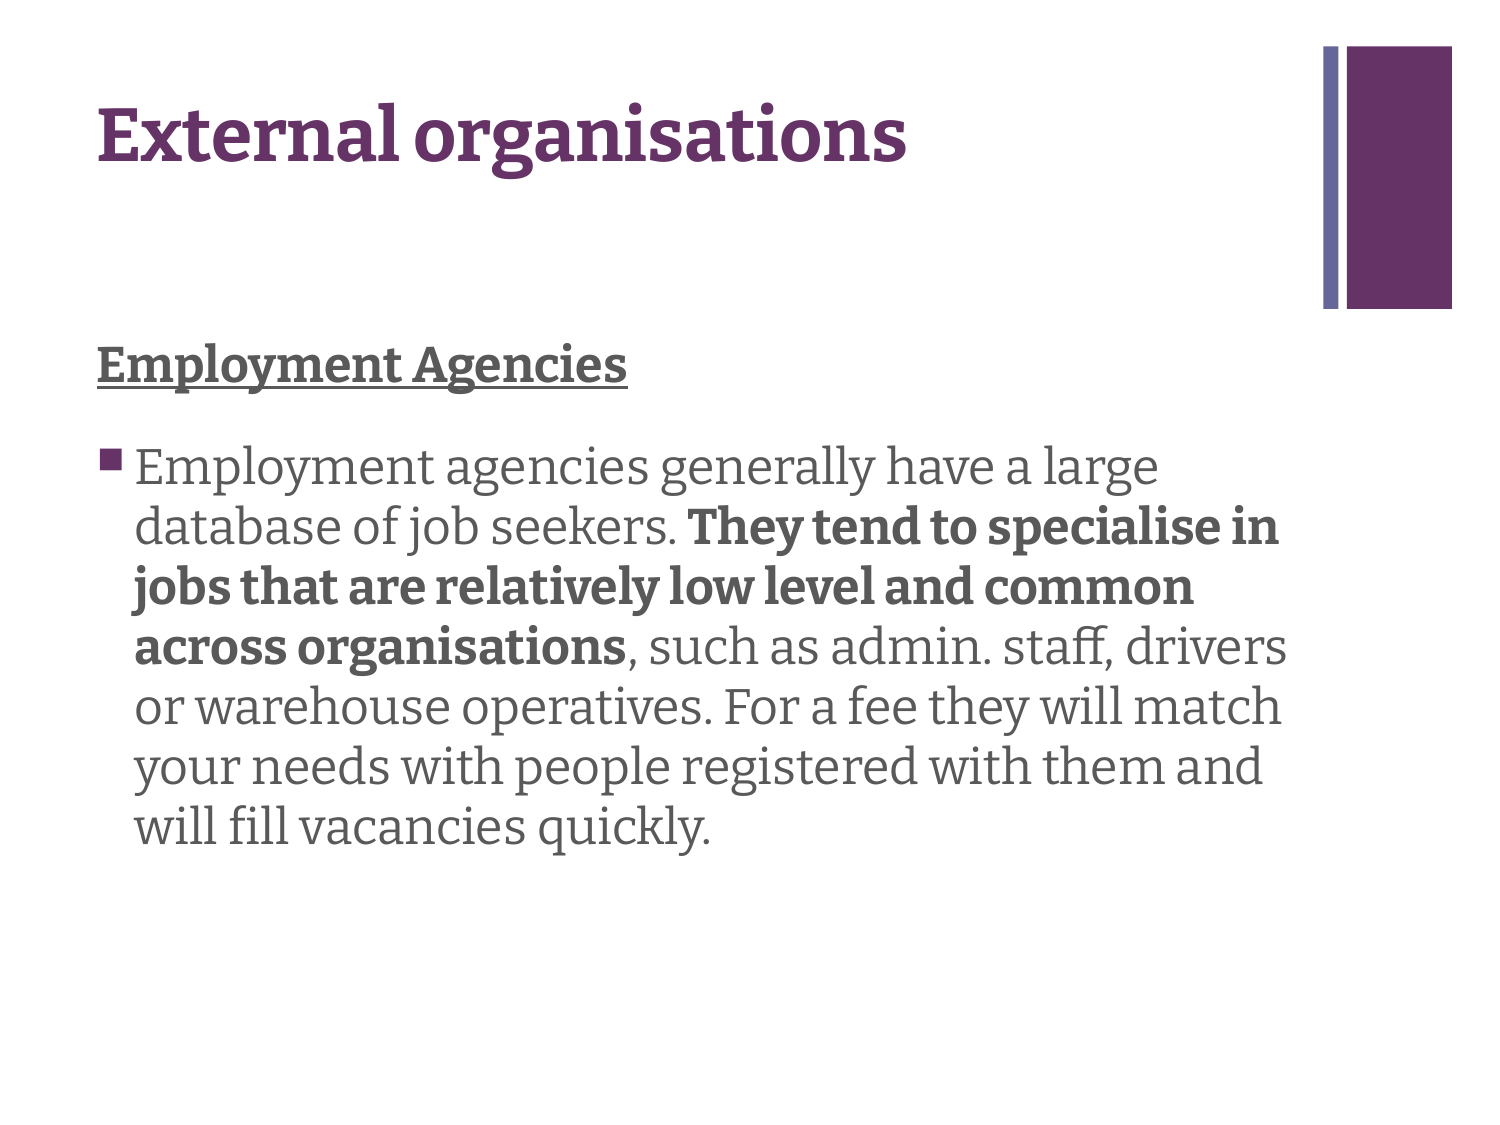

# External organisations
Employment Agencies
Employment agencies generally have a large database of job seekers. They tend to specialise in jobs that are relatively low level and common across organisations, such as admin. staff, drivers or warehouse operatives. For a fee they will match your needs with people registered with them and will fill vacancies quickly.